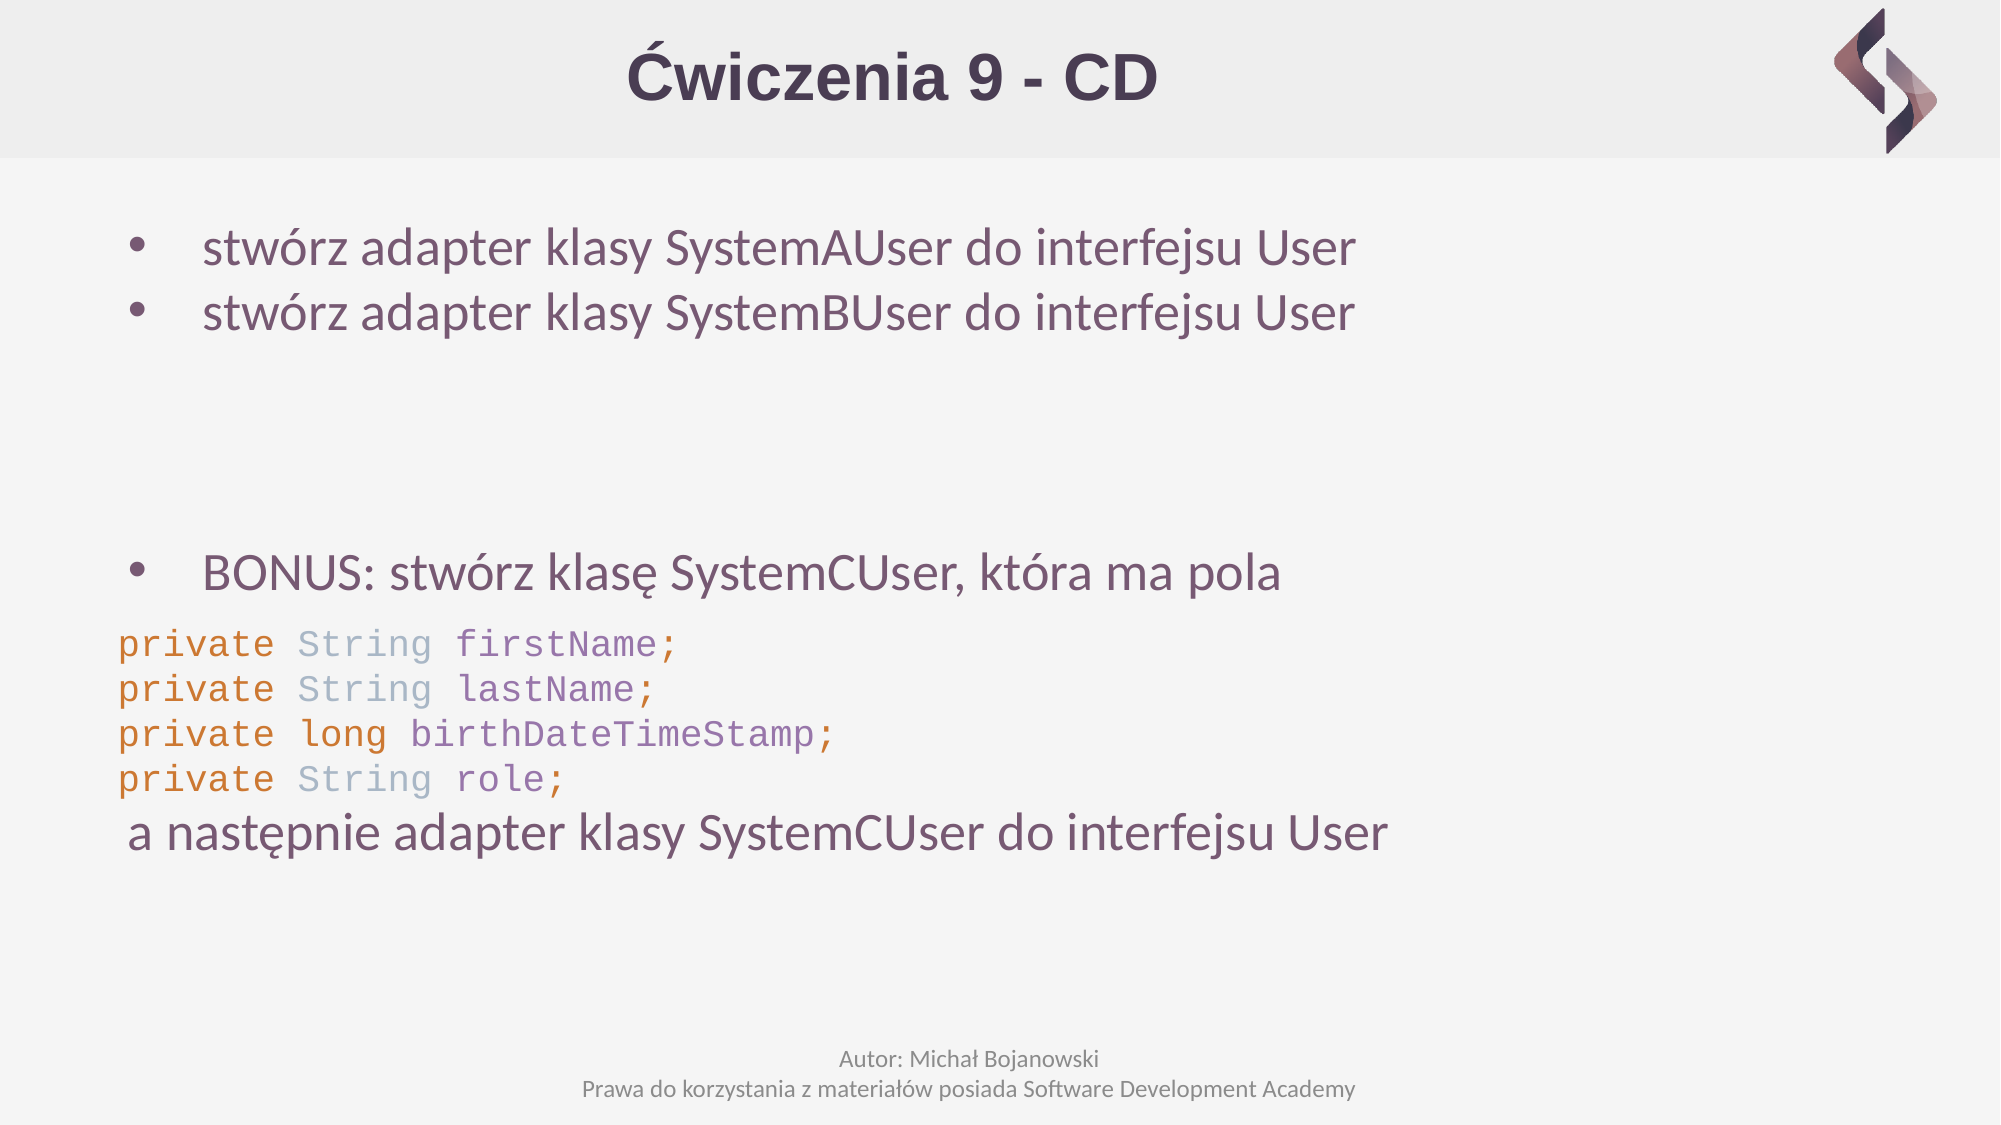

# Ćwiczenia 9 - CD
stwórz adapter klasy SystemAUser do interfejsu User
stwórz adapter klasy SystemBUser do interfejsu User

BONUS: stwórz klasę SystemCUser, która ma pola

a następnie adapter klasy SystemCUser do interfejsu User

private String firstName;
private String lastName;
private long birthDateTimeStamp;
private String role;
Autor: Michał Bojanowski
Prawa do korzystania z materiałów posiada Software Development Academy